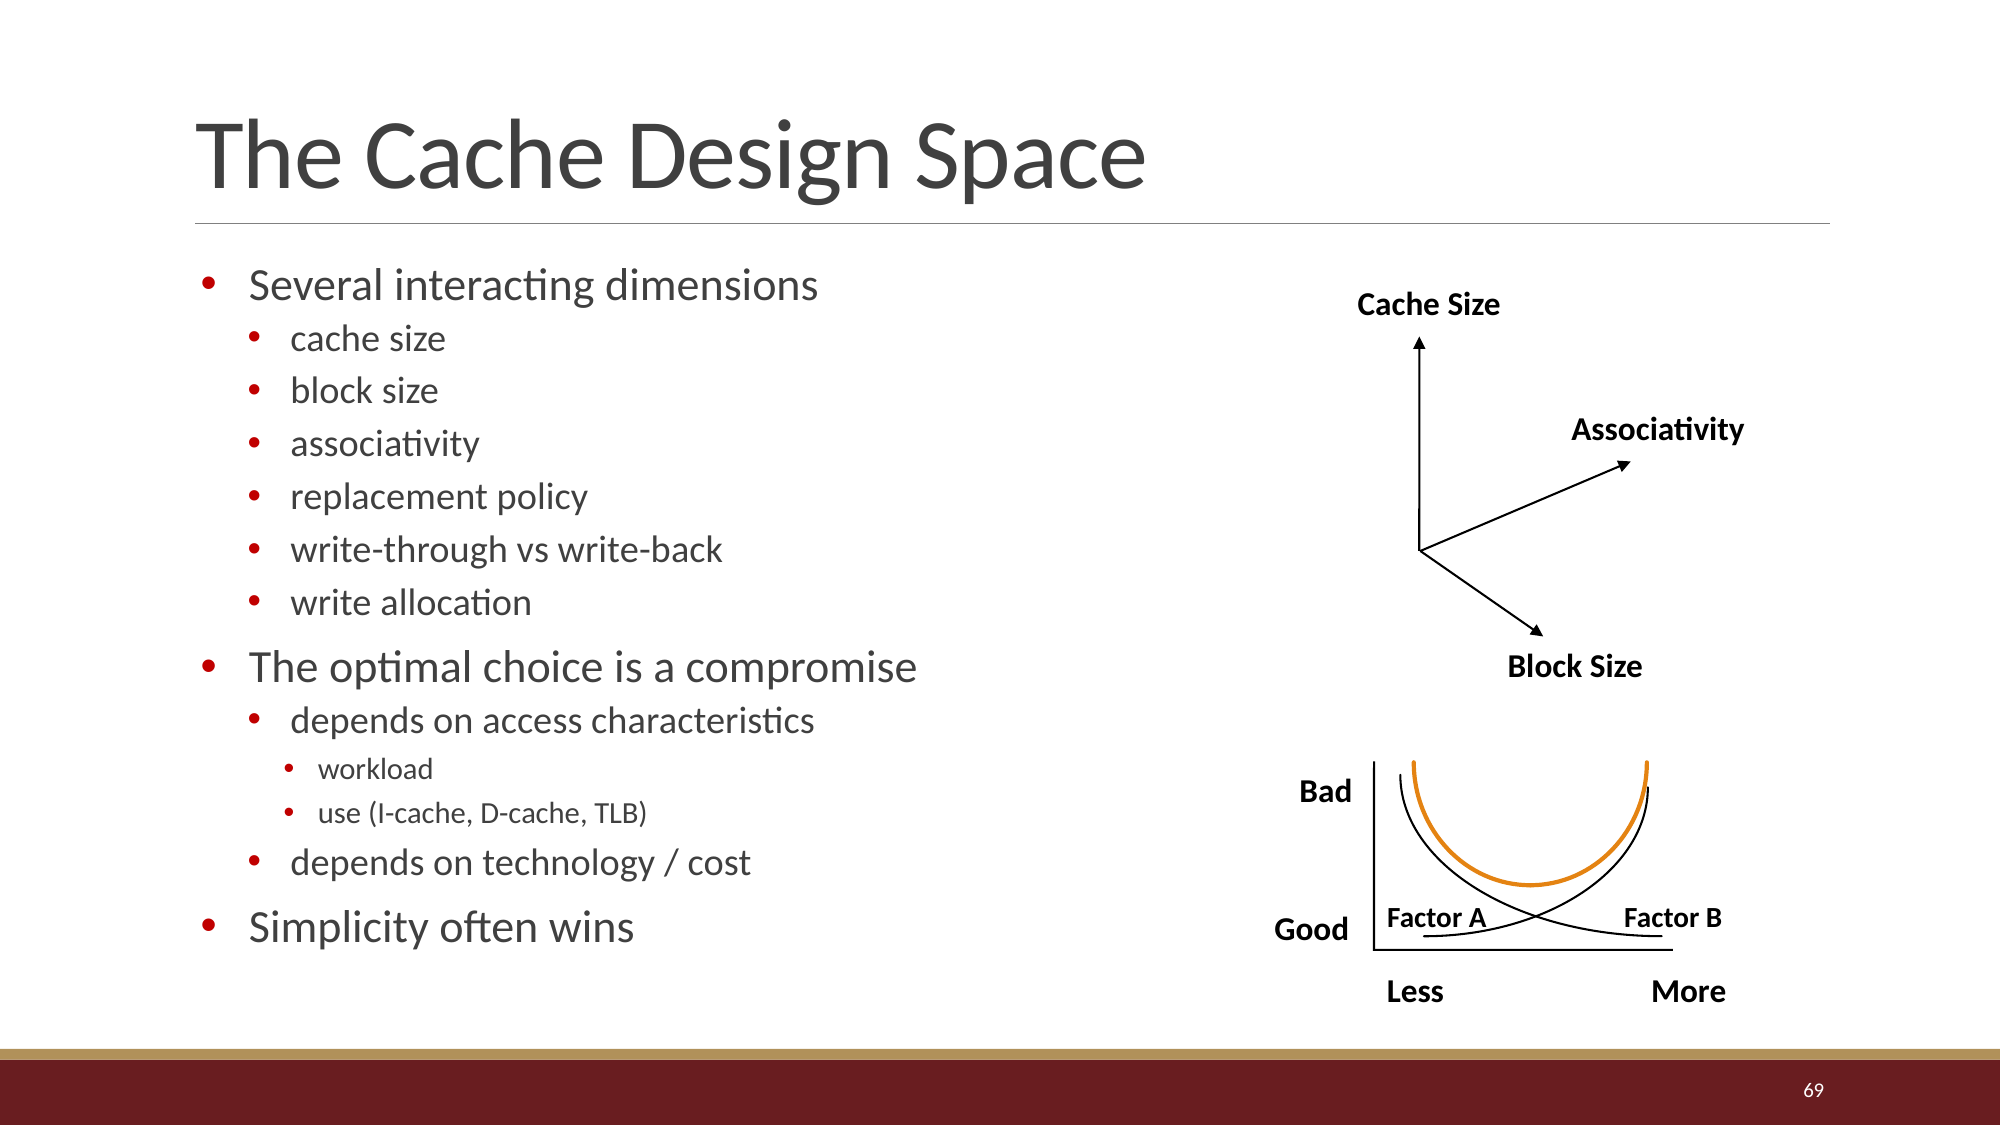

# The Cache Design Space
Several interacting dimensions
cache size
block size
associativity
replacement policy
write-through vs write-back
write allocation
The optimal choice is a compromise
depends on access characteristics
workload
use (I-cache, D-cache, TLB)
depends on technology / cost
Simplicity often wins
Cache Size

Associativity

Block Size

Bad

Factor A
Factor B
Good

Less
More
69